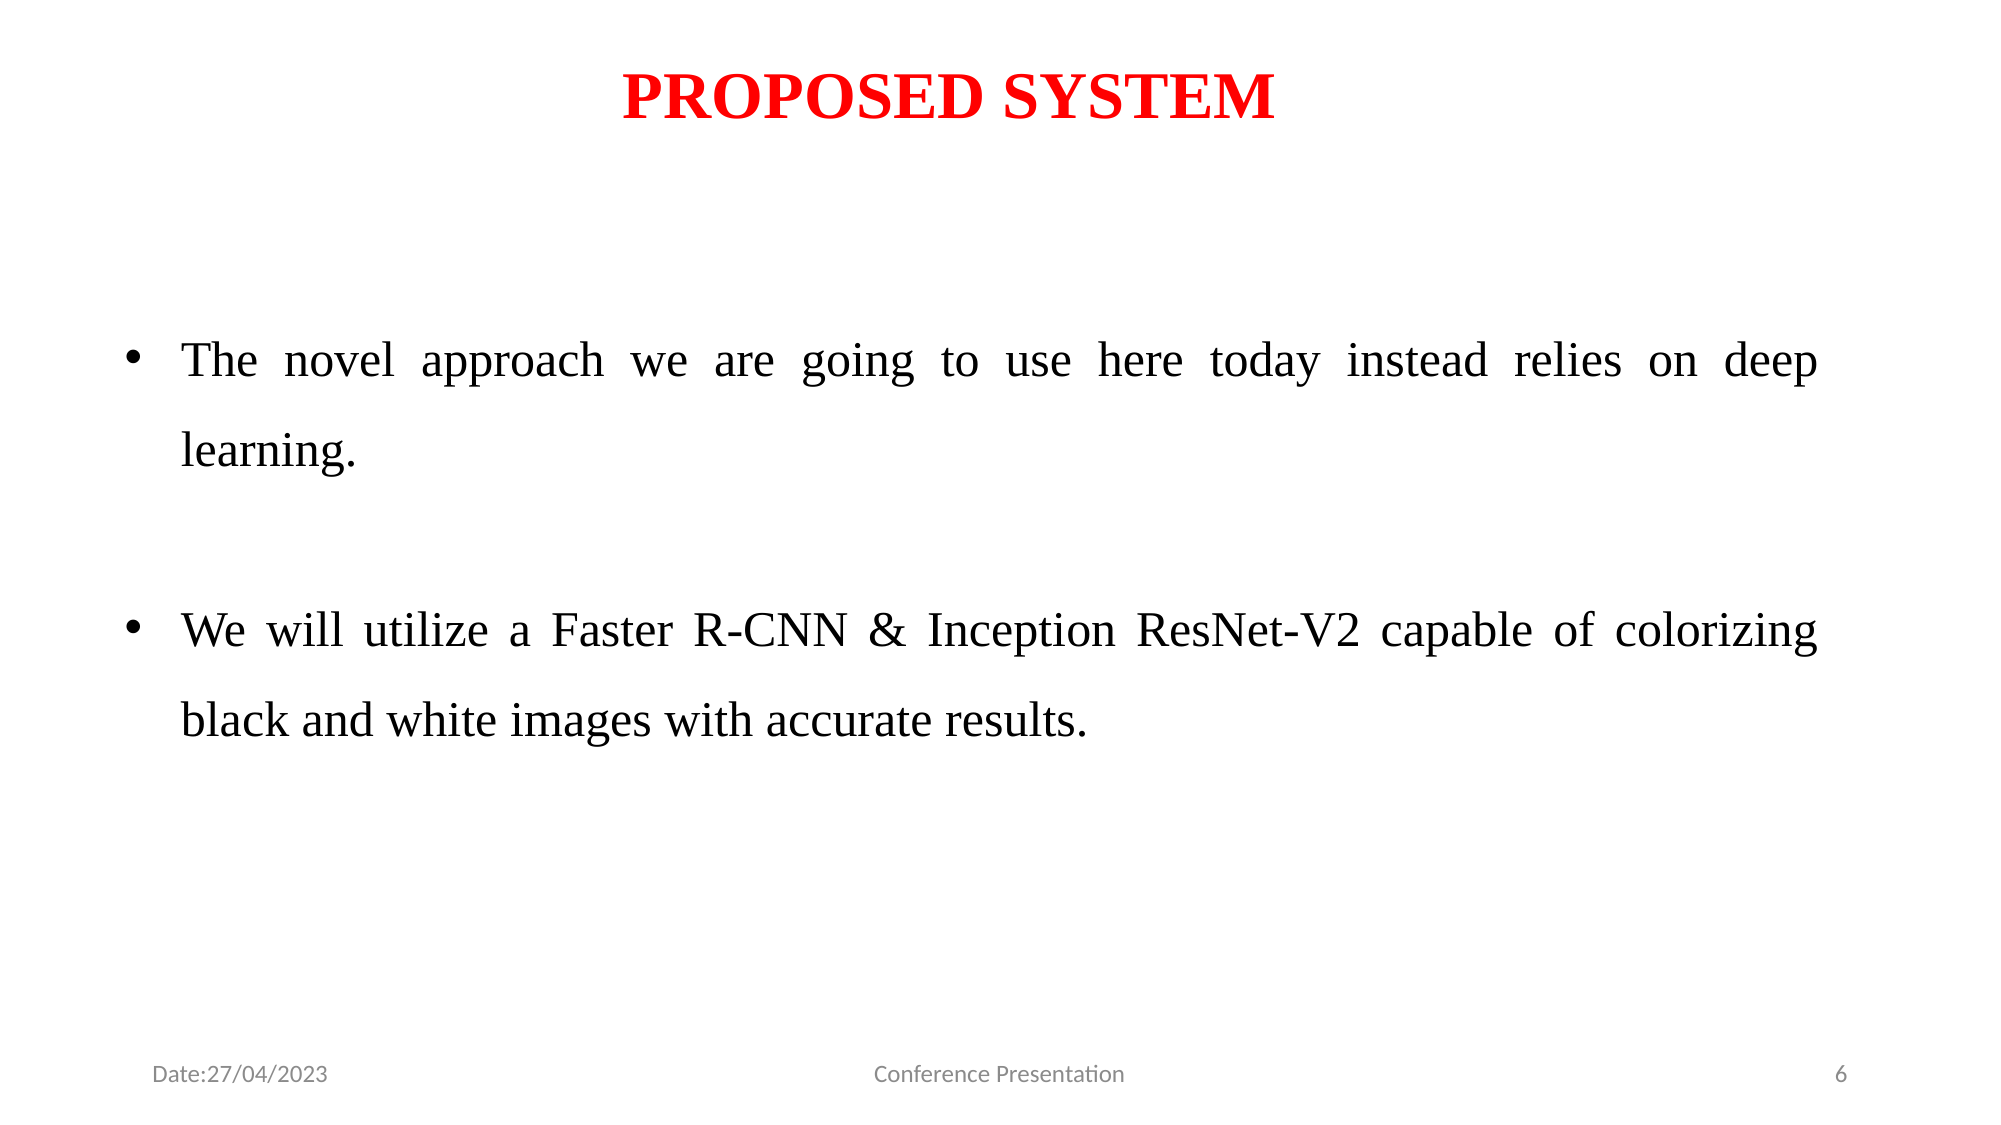

# PROPOSED SYSTEM
The novel approach we are going to use here today instead relies on deep learning.

We will utilize a Faster R-CNN & Inception ResNet-V2 capable of colorizing black and white images with accurate results.

Date:27/04/2023
Conference Presentation
6